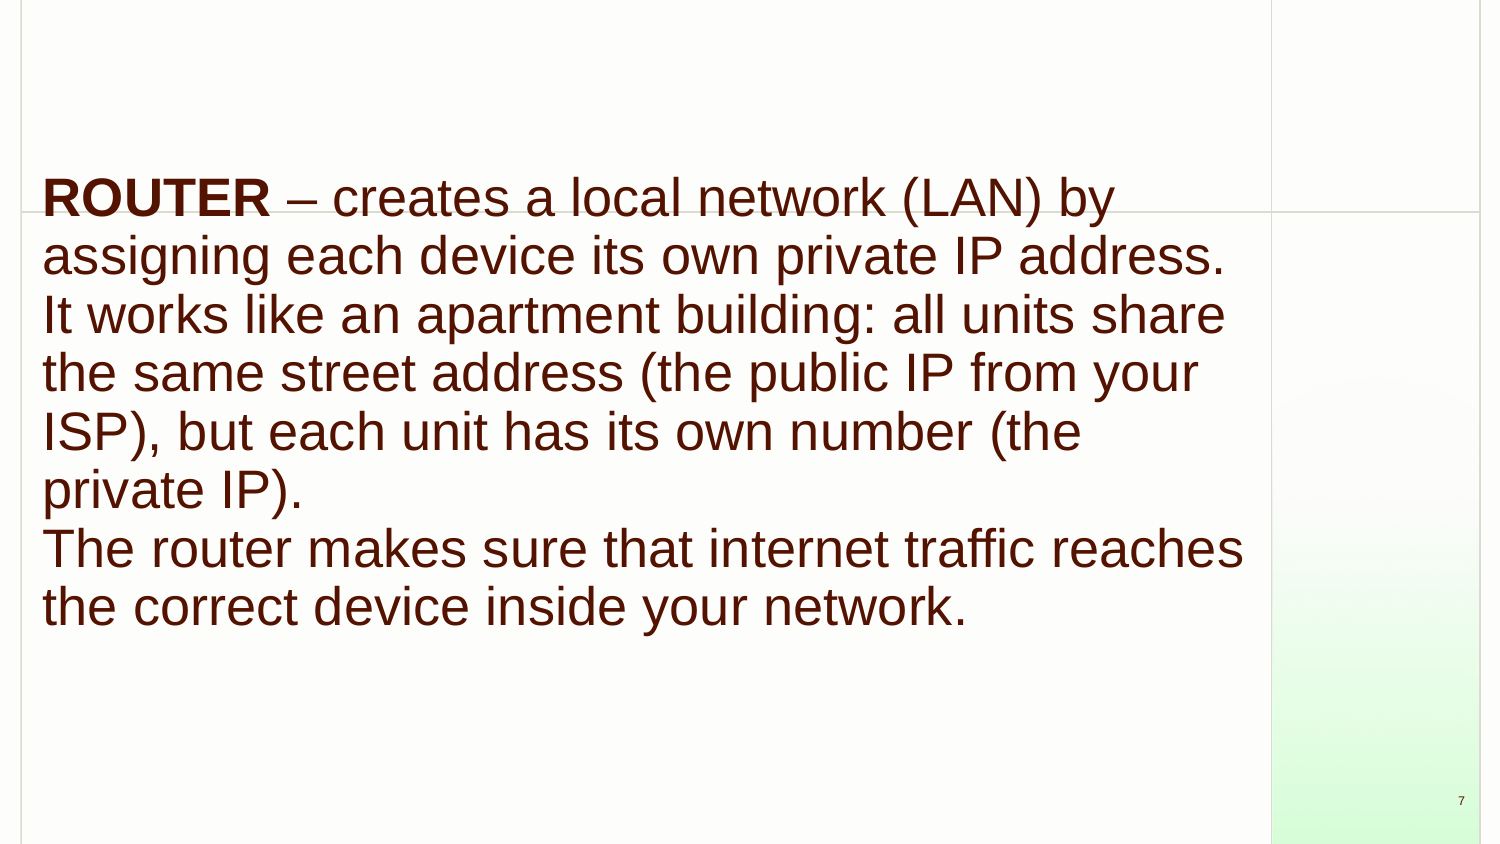

ROUTER – creates a local network (LAN) by assigning each device its own private IP address.
It works like an apartment building: all units share the same street address (the public IP from your ISP), but each unit has its own number (the private IP).
The router makes sure that internet traffic reaches the correct device inside your network.

7